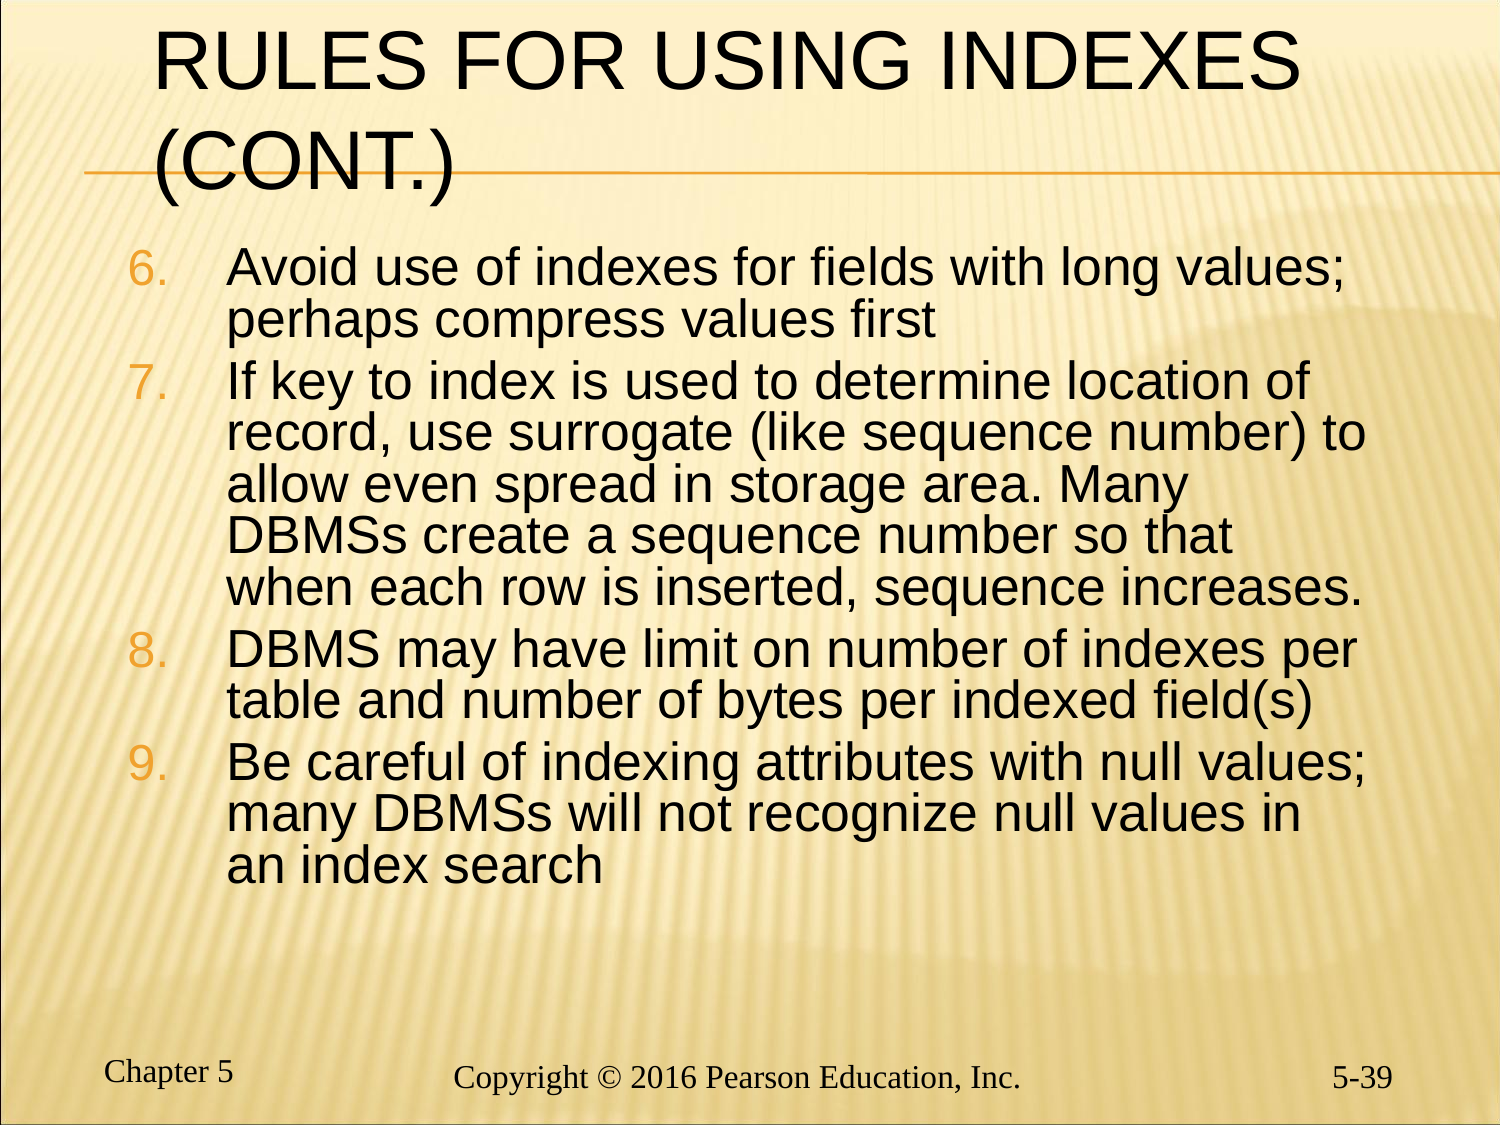

# Rules for Using Indexes (cont.)
Avoid use of indexes for fields with long values; perhaps compress values first
If key to index is used to determine location of record, use surrogate (like sequence number) to allow even spread in storage area. Many DBMSs create a sequence number so that when each row is inserted, sequence increases.
DBMS may have limit on number of indexes per table and number of bytes per indexed field(s)
Be careful of indexing attributes with null values; many DBMSs will not recognize null values in an index search